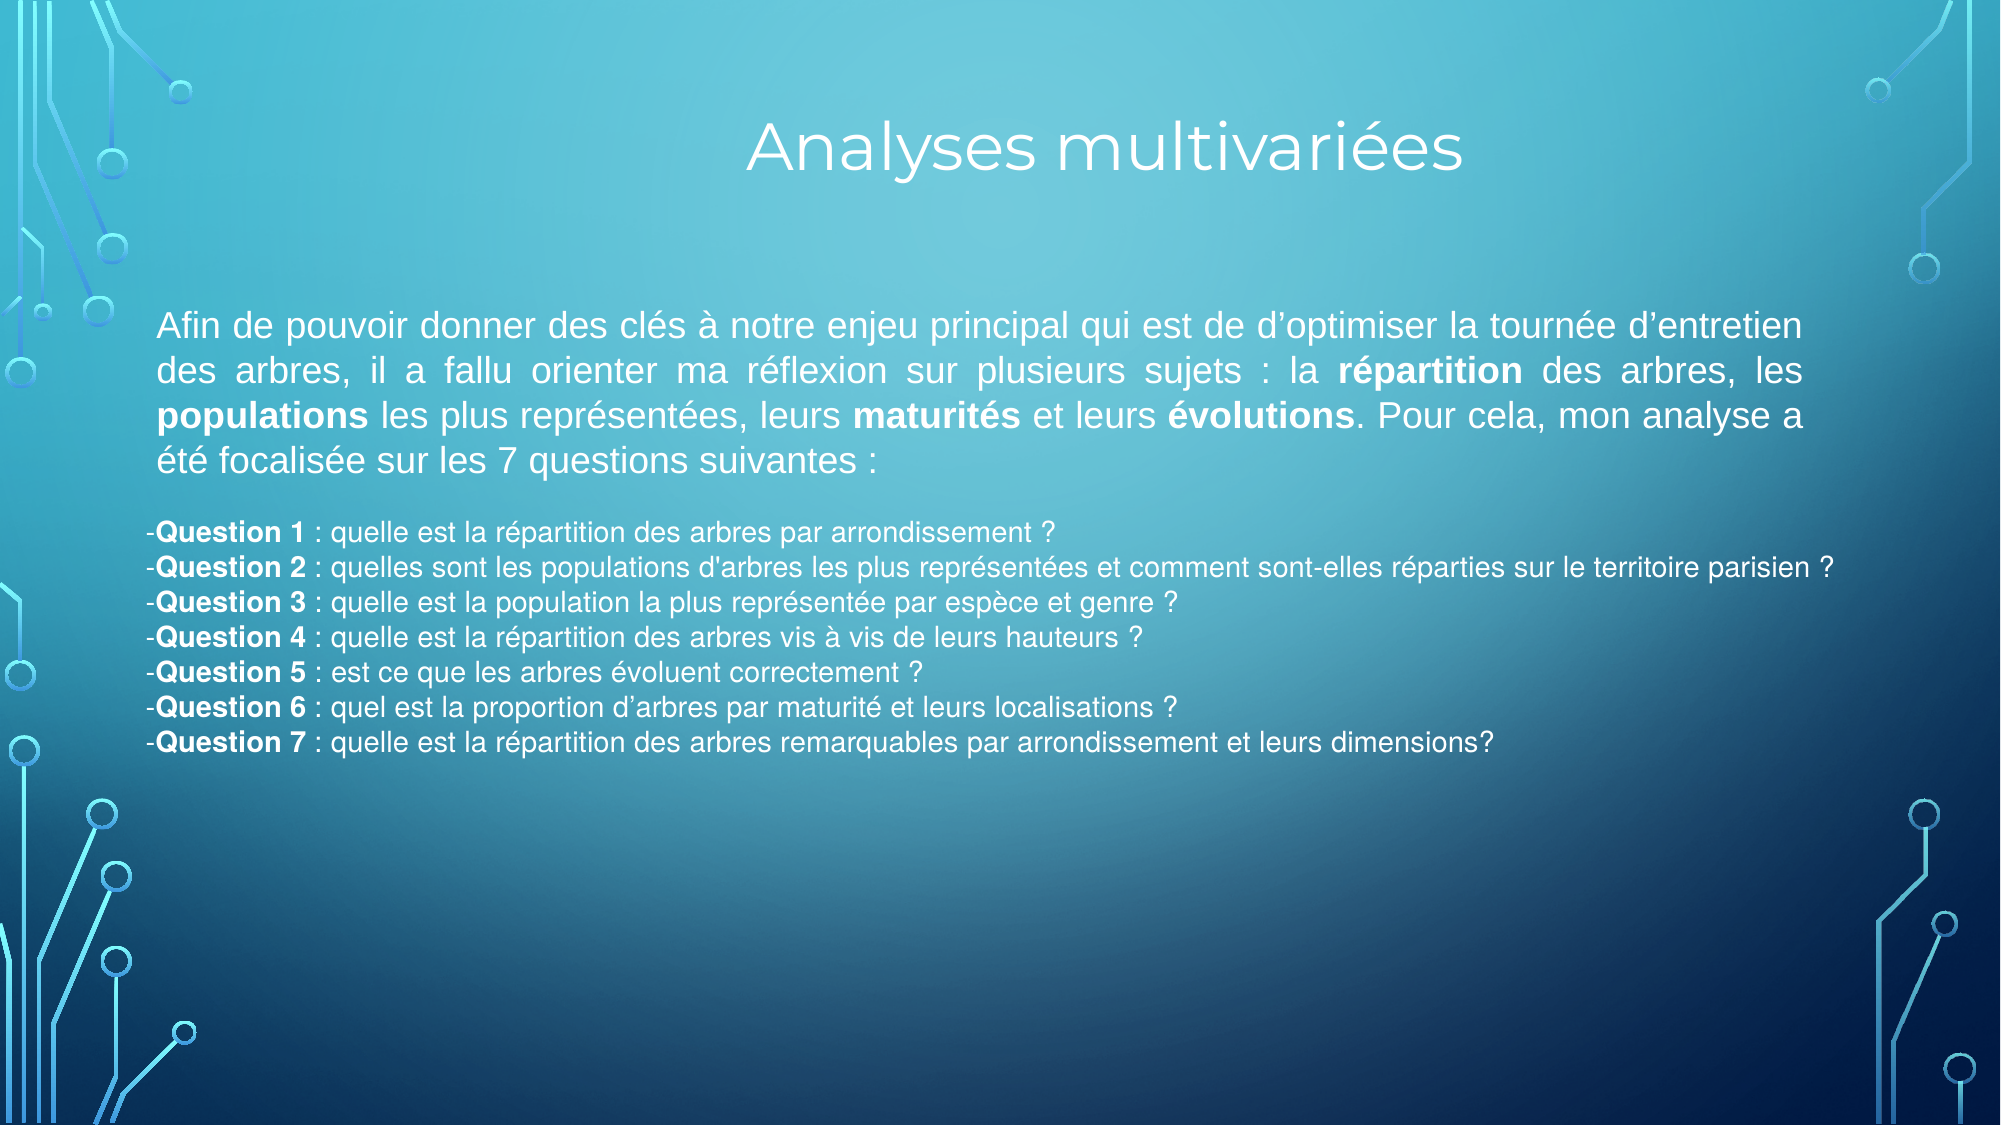

Analyses multivariées
Afin de pouvoir donner des clés à notre enjeu principal qui est de d’optimiser la tournée d’entretien des arbres, il a fallu orienter ma réflexion sur plusieurs sujets : la répartition des arbres, les populations les plus représentées, leurs maturités et leurs évolutions. Pour cela, mon analyse a été focalisée sur les 7 questions suivantes :
#
-Question 1 : quelle est la répartition des arbres par arrondissement ?
-Question 2 : quelles sont les populations d'arbres les plus représentées et comment sont-elles réparties sur le territoire parisien ?
-Question 3 : quelle est la population la plus représentée par espèce et genre ?
-Question 4 : quelle est la répartition des arbres vis à vis de leurs hauteurs ?
-Question 5 : est ce que les arbres évoluent correctement ?
-Question 6 : quel est la proportion d’arbres par maturité et leurs localisations ?
-Question 7 : quelle est la répartition des arbres remarquables par arrondissement et leurs dimensions?